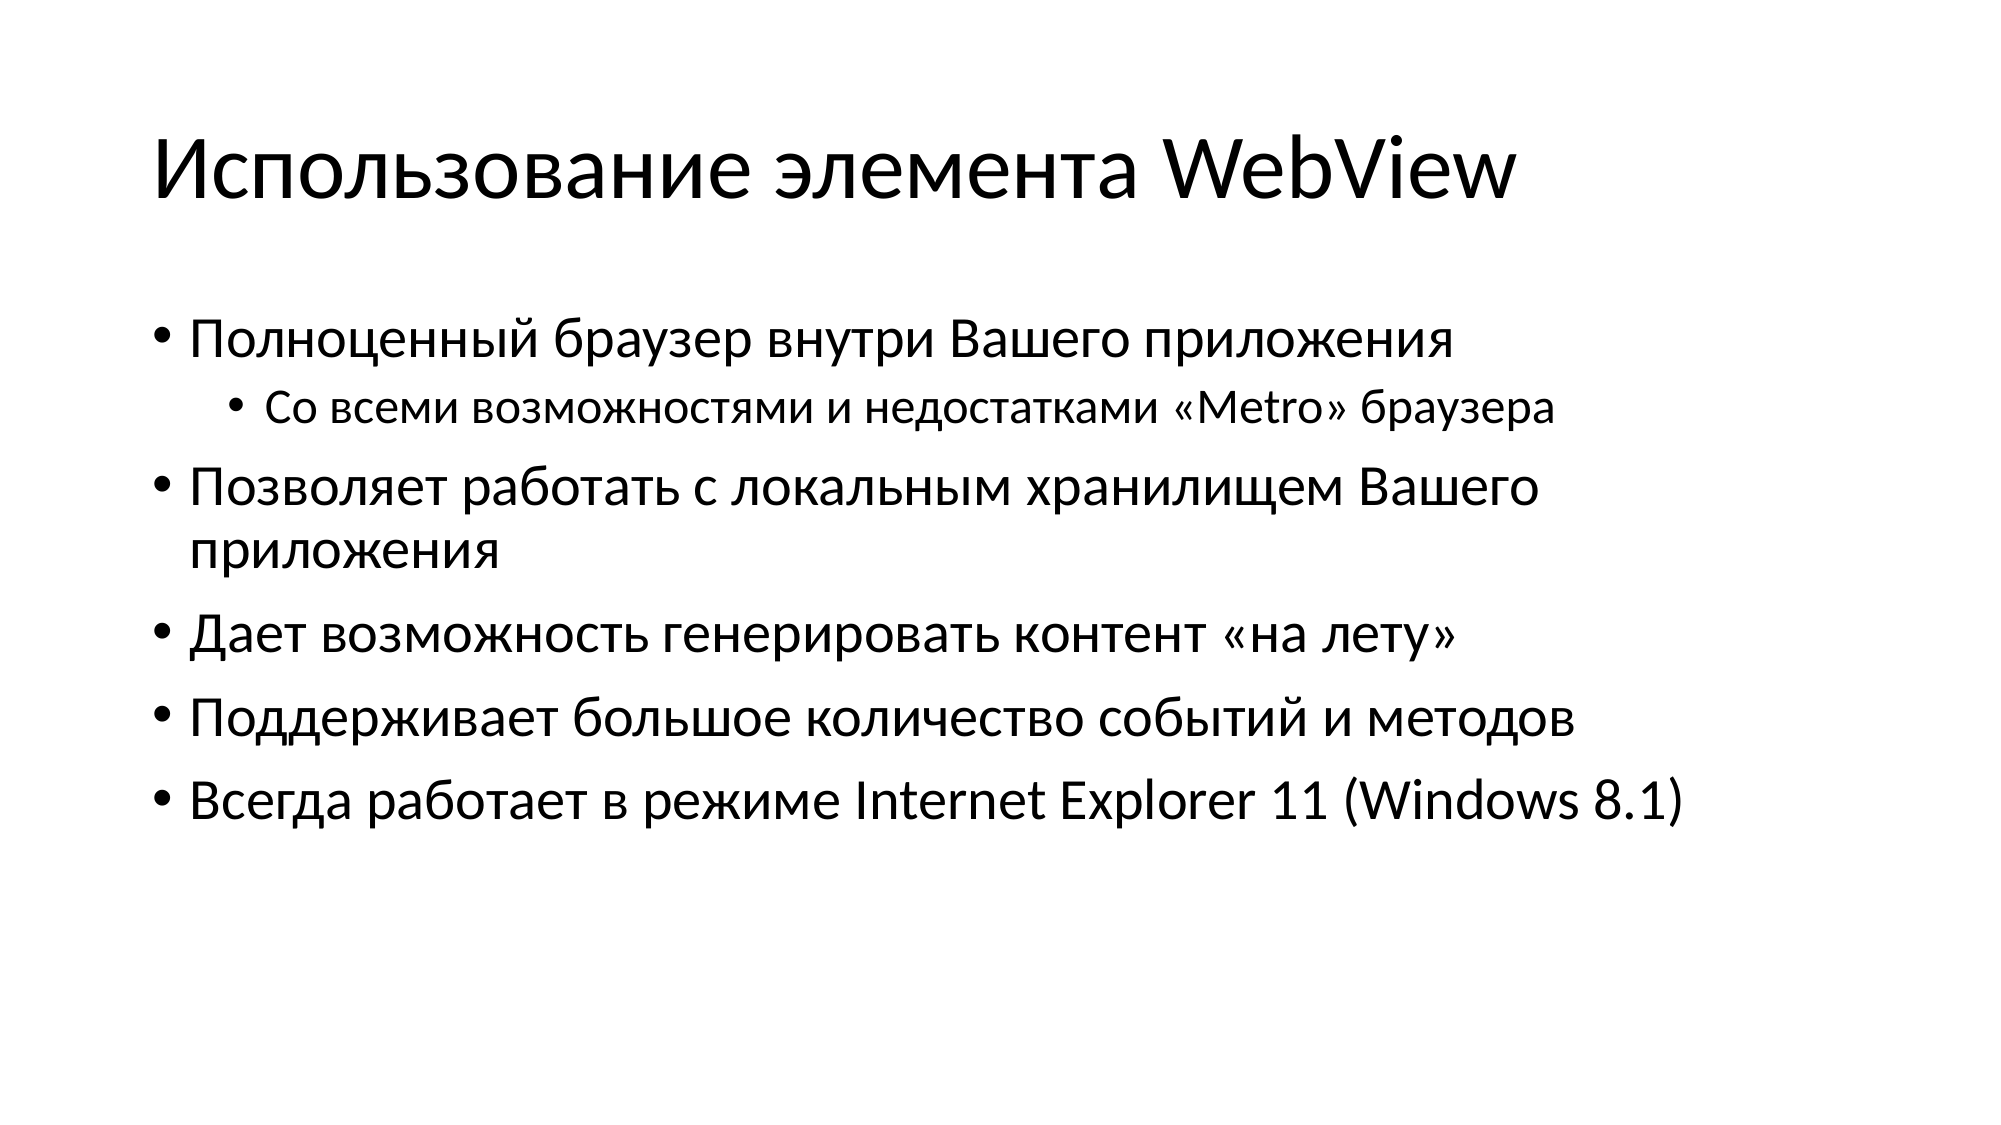

# Использование элемента WebView
Полноценный браузер внутри Вашего приложения
Со всеми возможностями и недостатками «Metro» браузера
Позволяет работать с локальным хранилищем Вашего приложения
Дает возможность генерировать контент «на лету»
Поддерживает большое количество событий и методов
Всегда работает в режиме Internet Explorer 11 (Windows 8.1)